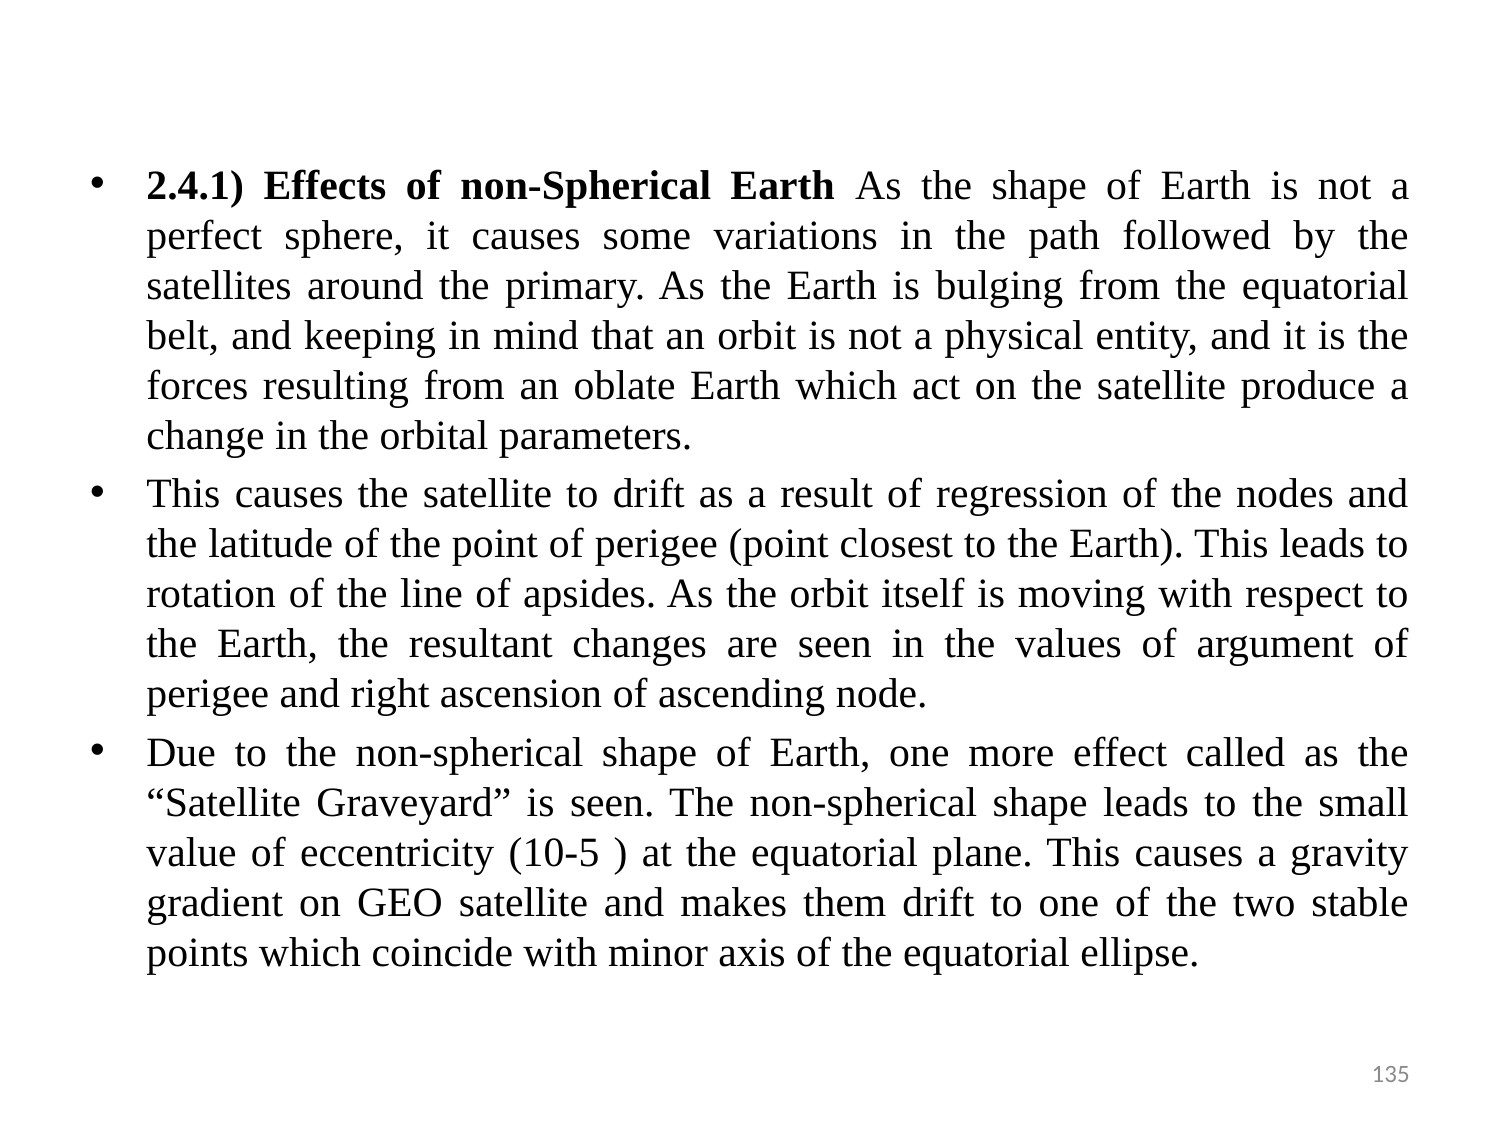

#
2.4.1) Effects of non-Spherical Earth As the shape of Earth is not a perfect sphere, it causes some variations in the path followed by the satellites around the primary. As the Earth is bulging from the equatorial belt, and keeping in mind that an orbit is not a physical entity, and it is the forces resulting from an oblate Earth which act on the satellite produce a change in the orbital parameters.
This causes the satellite to drift as a result of regression of the nodes and the latitude of the point of perigee (point closest to the Earth). This leads to rotation of the line of apsides. As the orbit itself is moving with respect to the Earth, the resultant changes are seen in the values of argument of perigee and right ascension of ascending node.
Due to the non-spherical shape of Earth, one more effect called as the “Satellite Graveyard” is seen. The non-spherical shape leads to the small value of eccentricity (10-5 ) at the equatorial plane. This causes a gravity gradient on GEO satellite and makes them drift to one of the two stable points which coincide with minor axis of the equatorial ellipse.
135